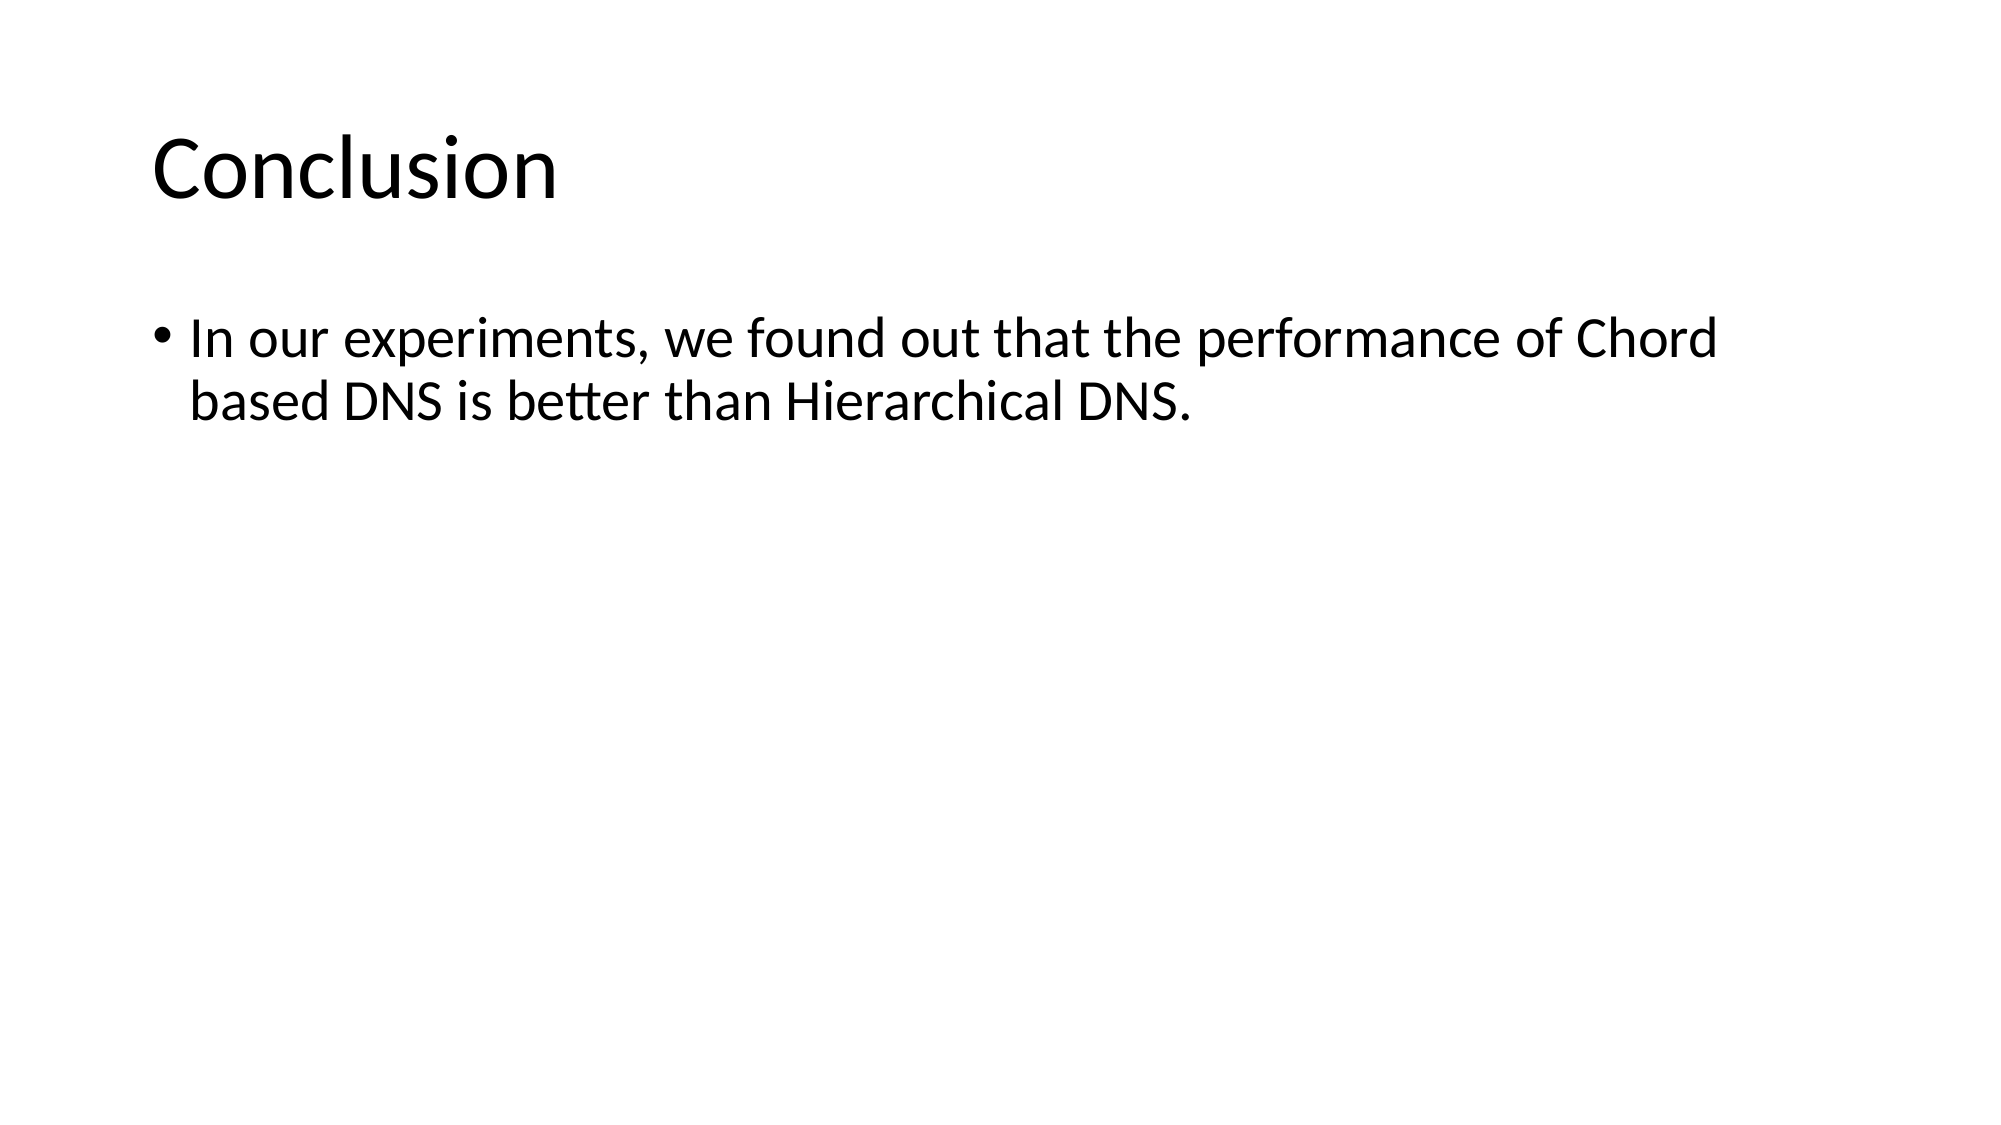

# Conclusion
In our experiments, we found out that the performance of Chord based DNS is better than Hierarchical DNS.